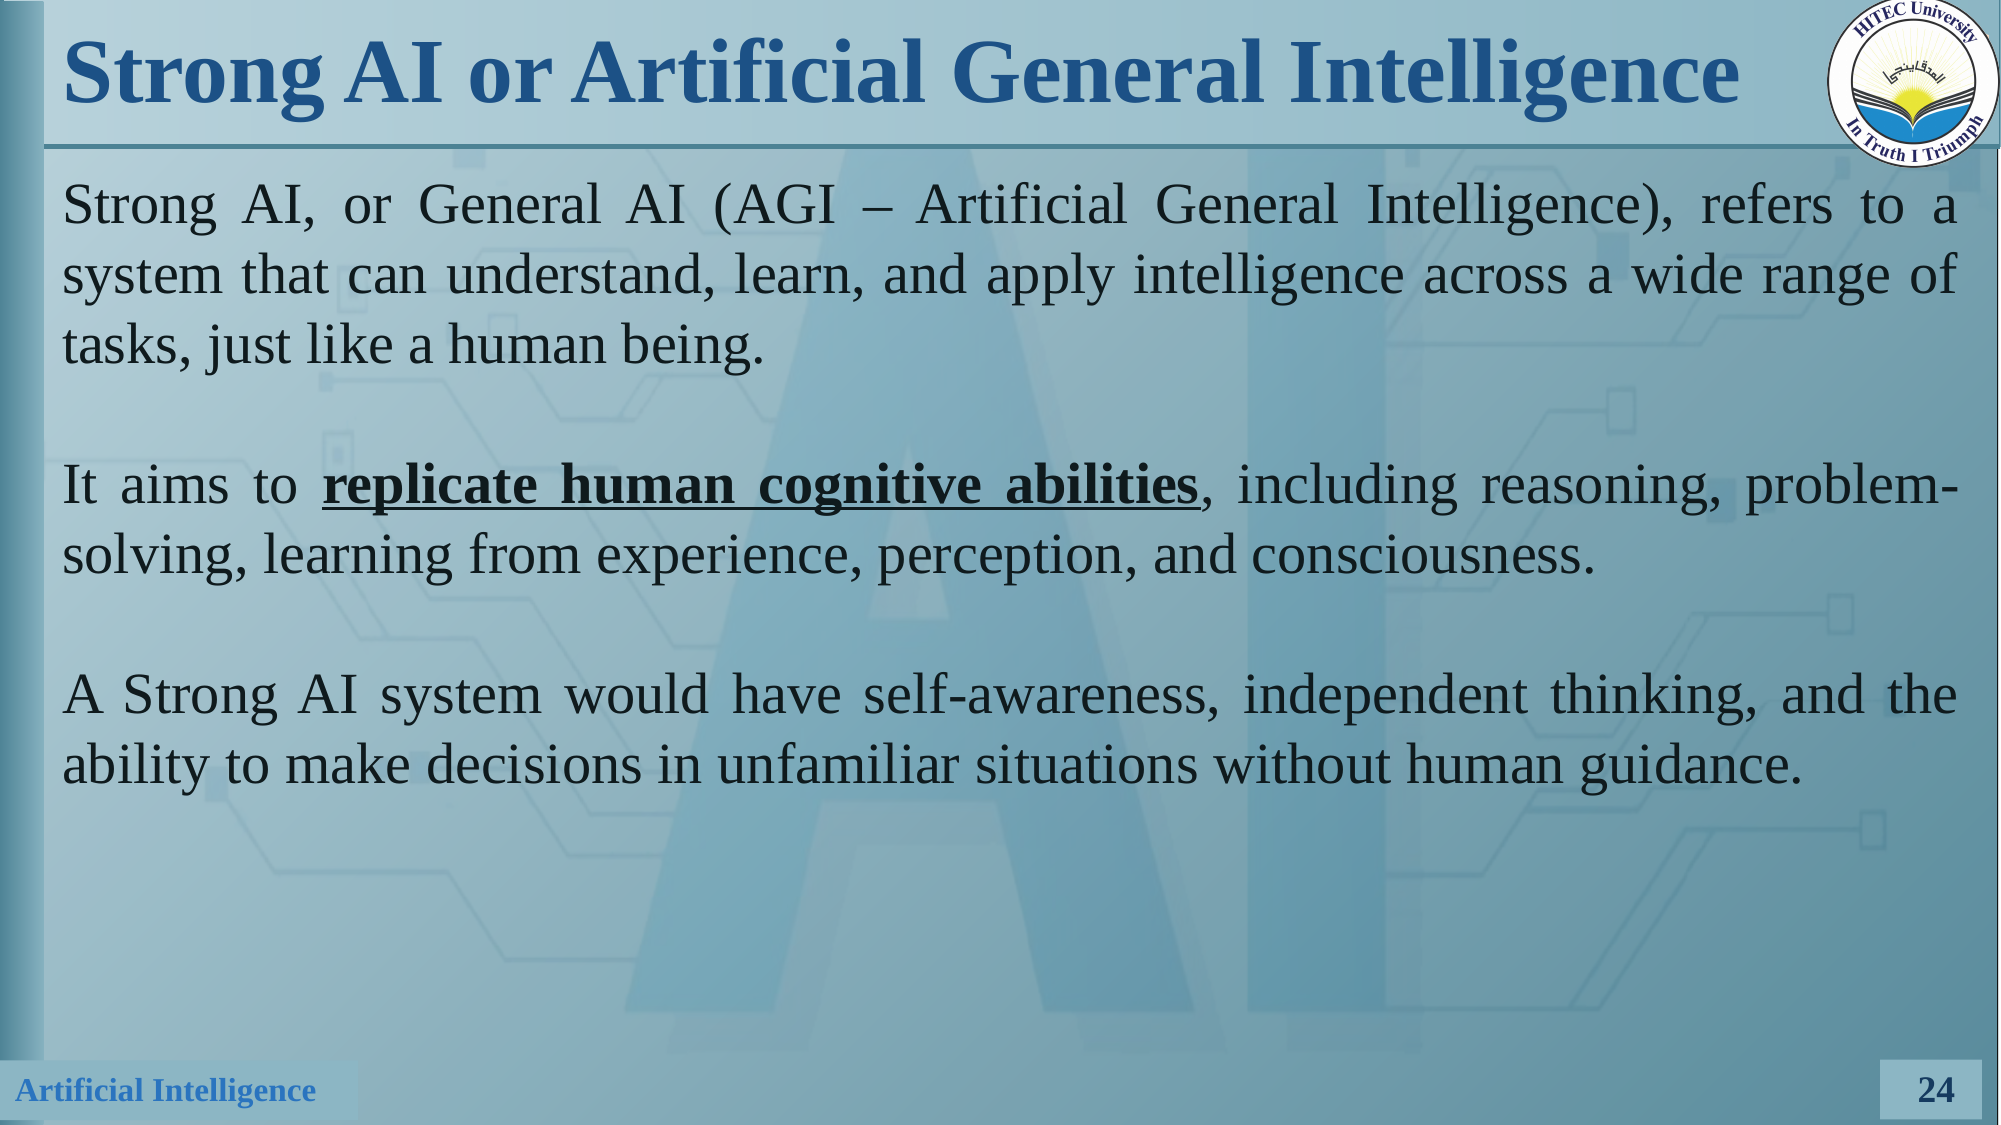

# Strong AI or Artificial General Intelligence
Strong AI, or General AI (AGI – Artificial General Intelligence), refers to a system that can understand, learn, and apply intelligence across a wide range of tasks, just like a human being.

It aims to replicate human cognitive abilities, including reasoning, problem-solving, learning from experience, perception, and consciousness.

A Strong AI system would have self-awareness, independent thinking, and the ability to make decisions in unfamiliar situations without human guidance.
24